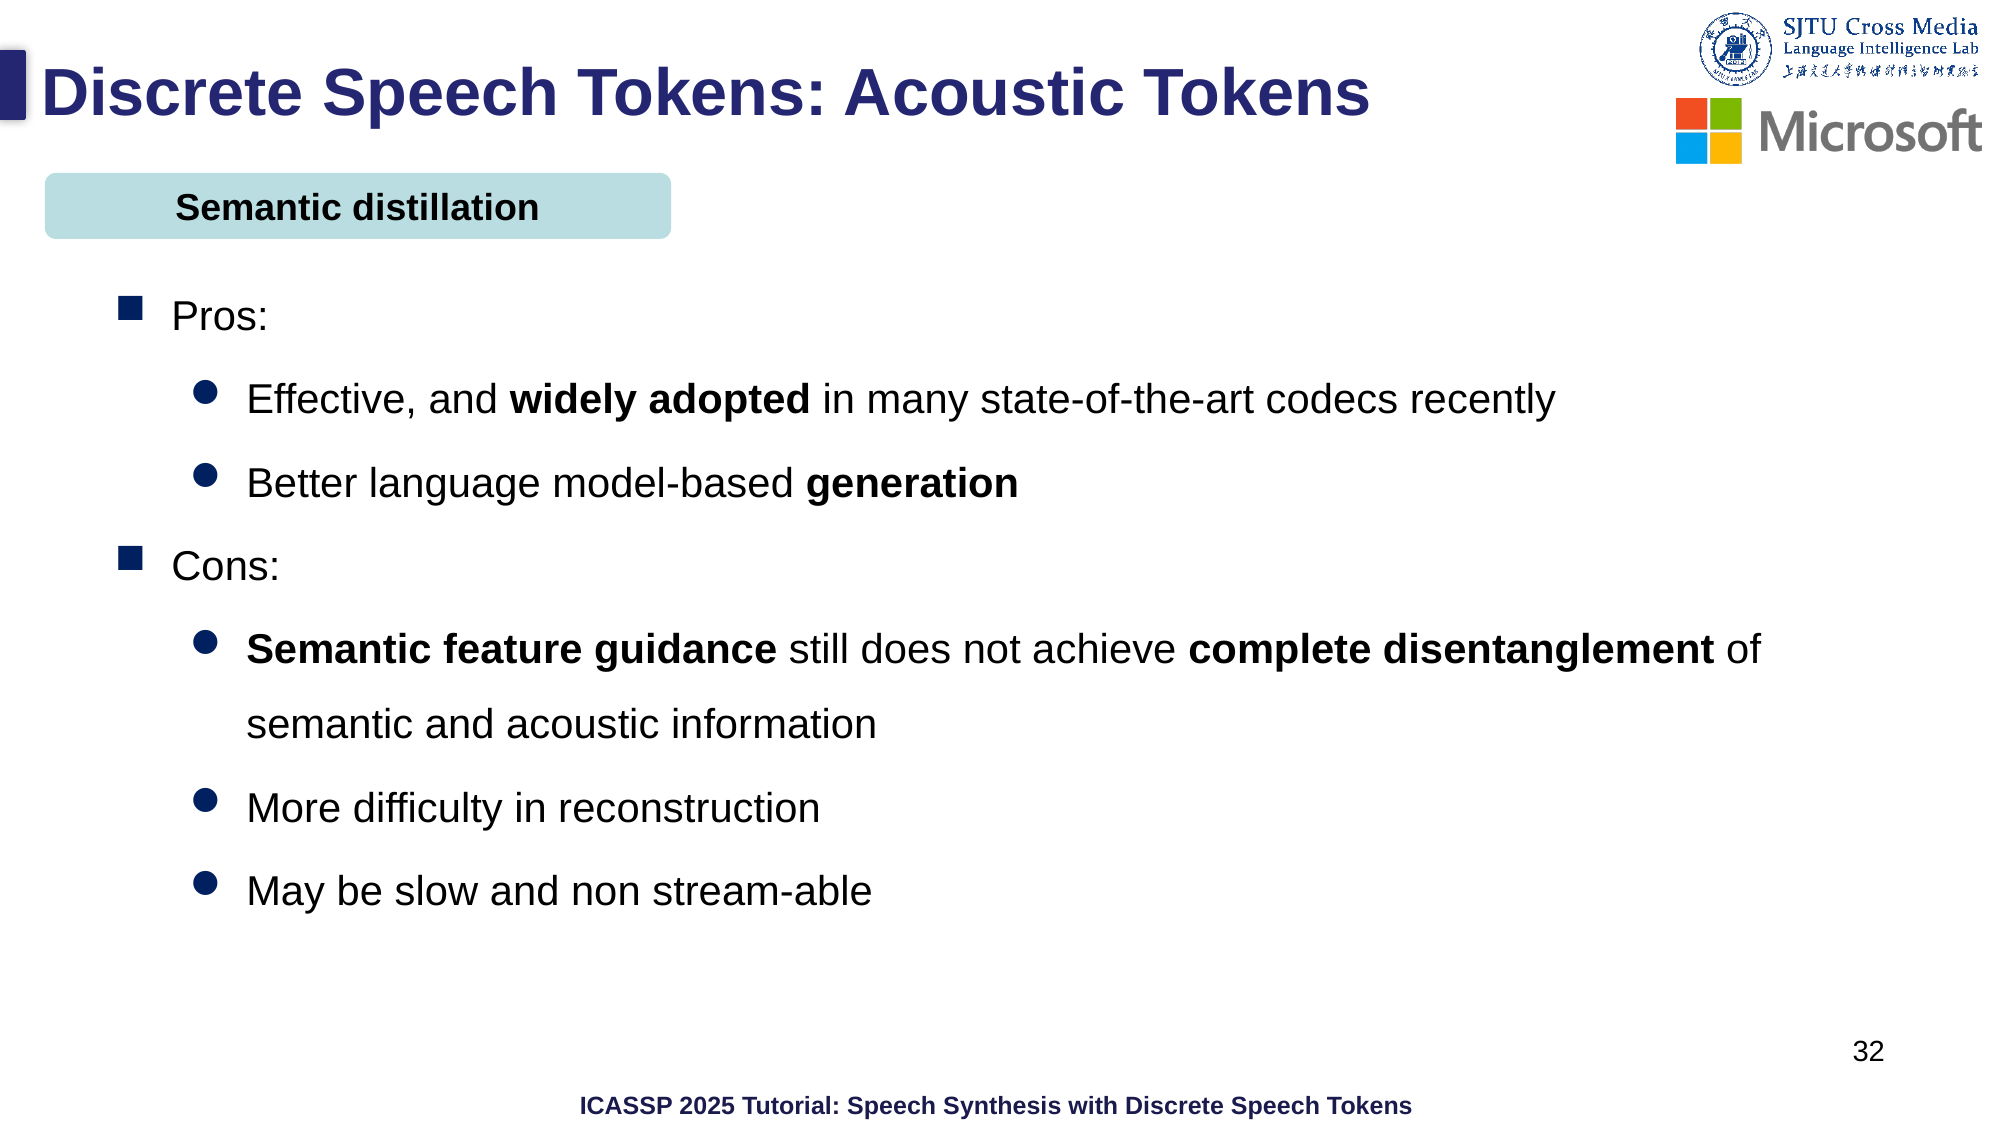

# Discrete Speech Tokens: Acoustic Tokens
Semantic distillation
Pros:
Effective, and widely adopted in many state-of-the-art codecs recently
Better language model-based generation
Cons:
Semantic feature guidance still does not achieve complete disentanglement of semantic and acoustic information
More difficulty in reconstruction
May be slow and non stream-able
32